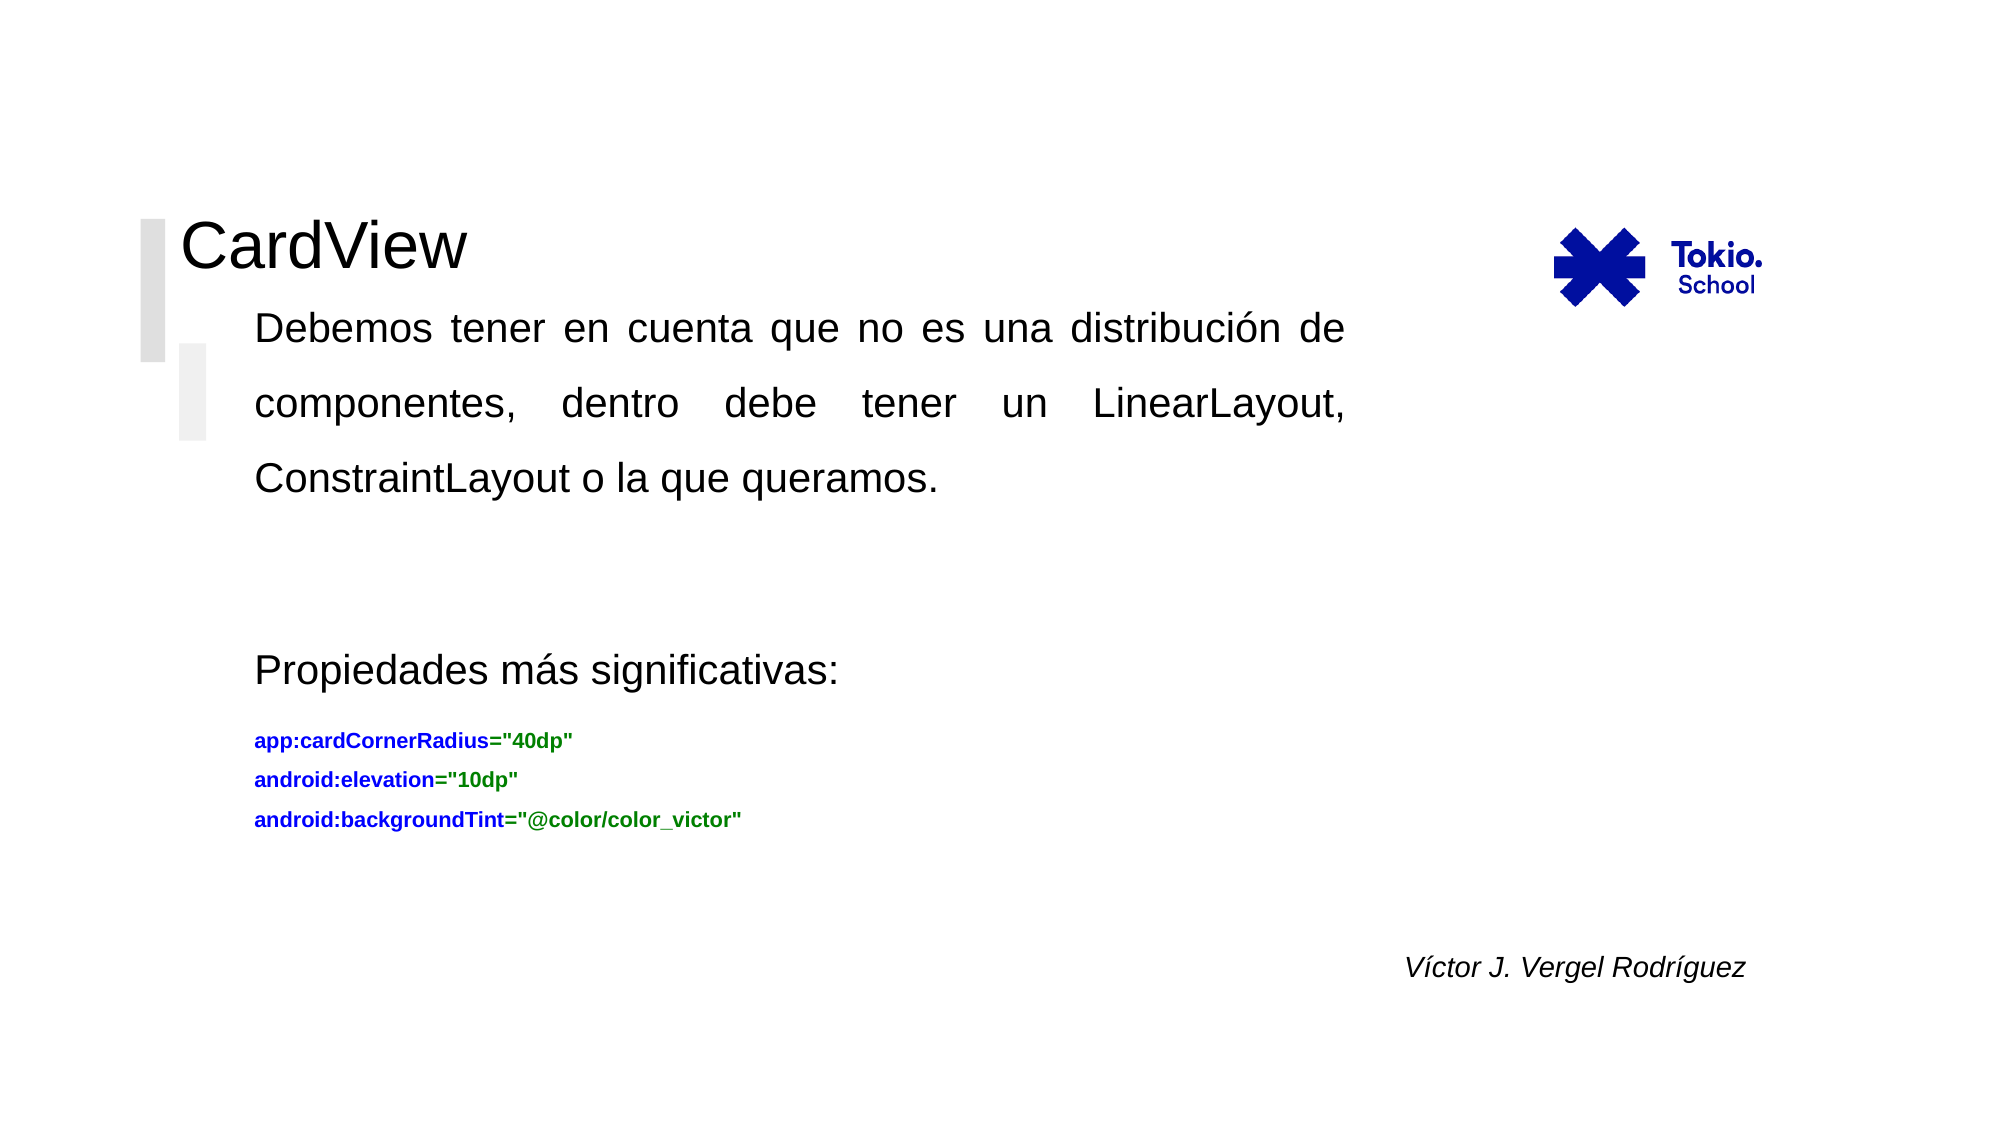

# CardView
Debemos tener en cuenta que no es una distribución de componentes, dentro debe tener un LinearLayout, ConstraintLayout o la que queramos.

Propiedades más significativas:
app:cardCornerRadius="40dp"
android:elevation="10dp"
android:backgroundTint="@color/color_victor"